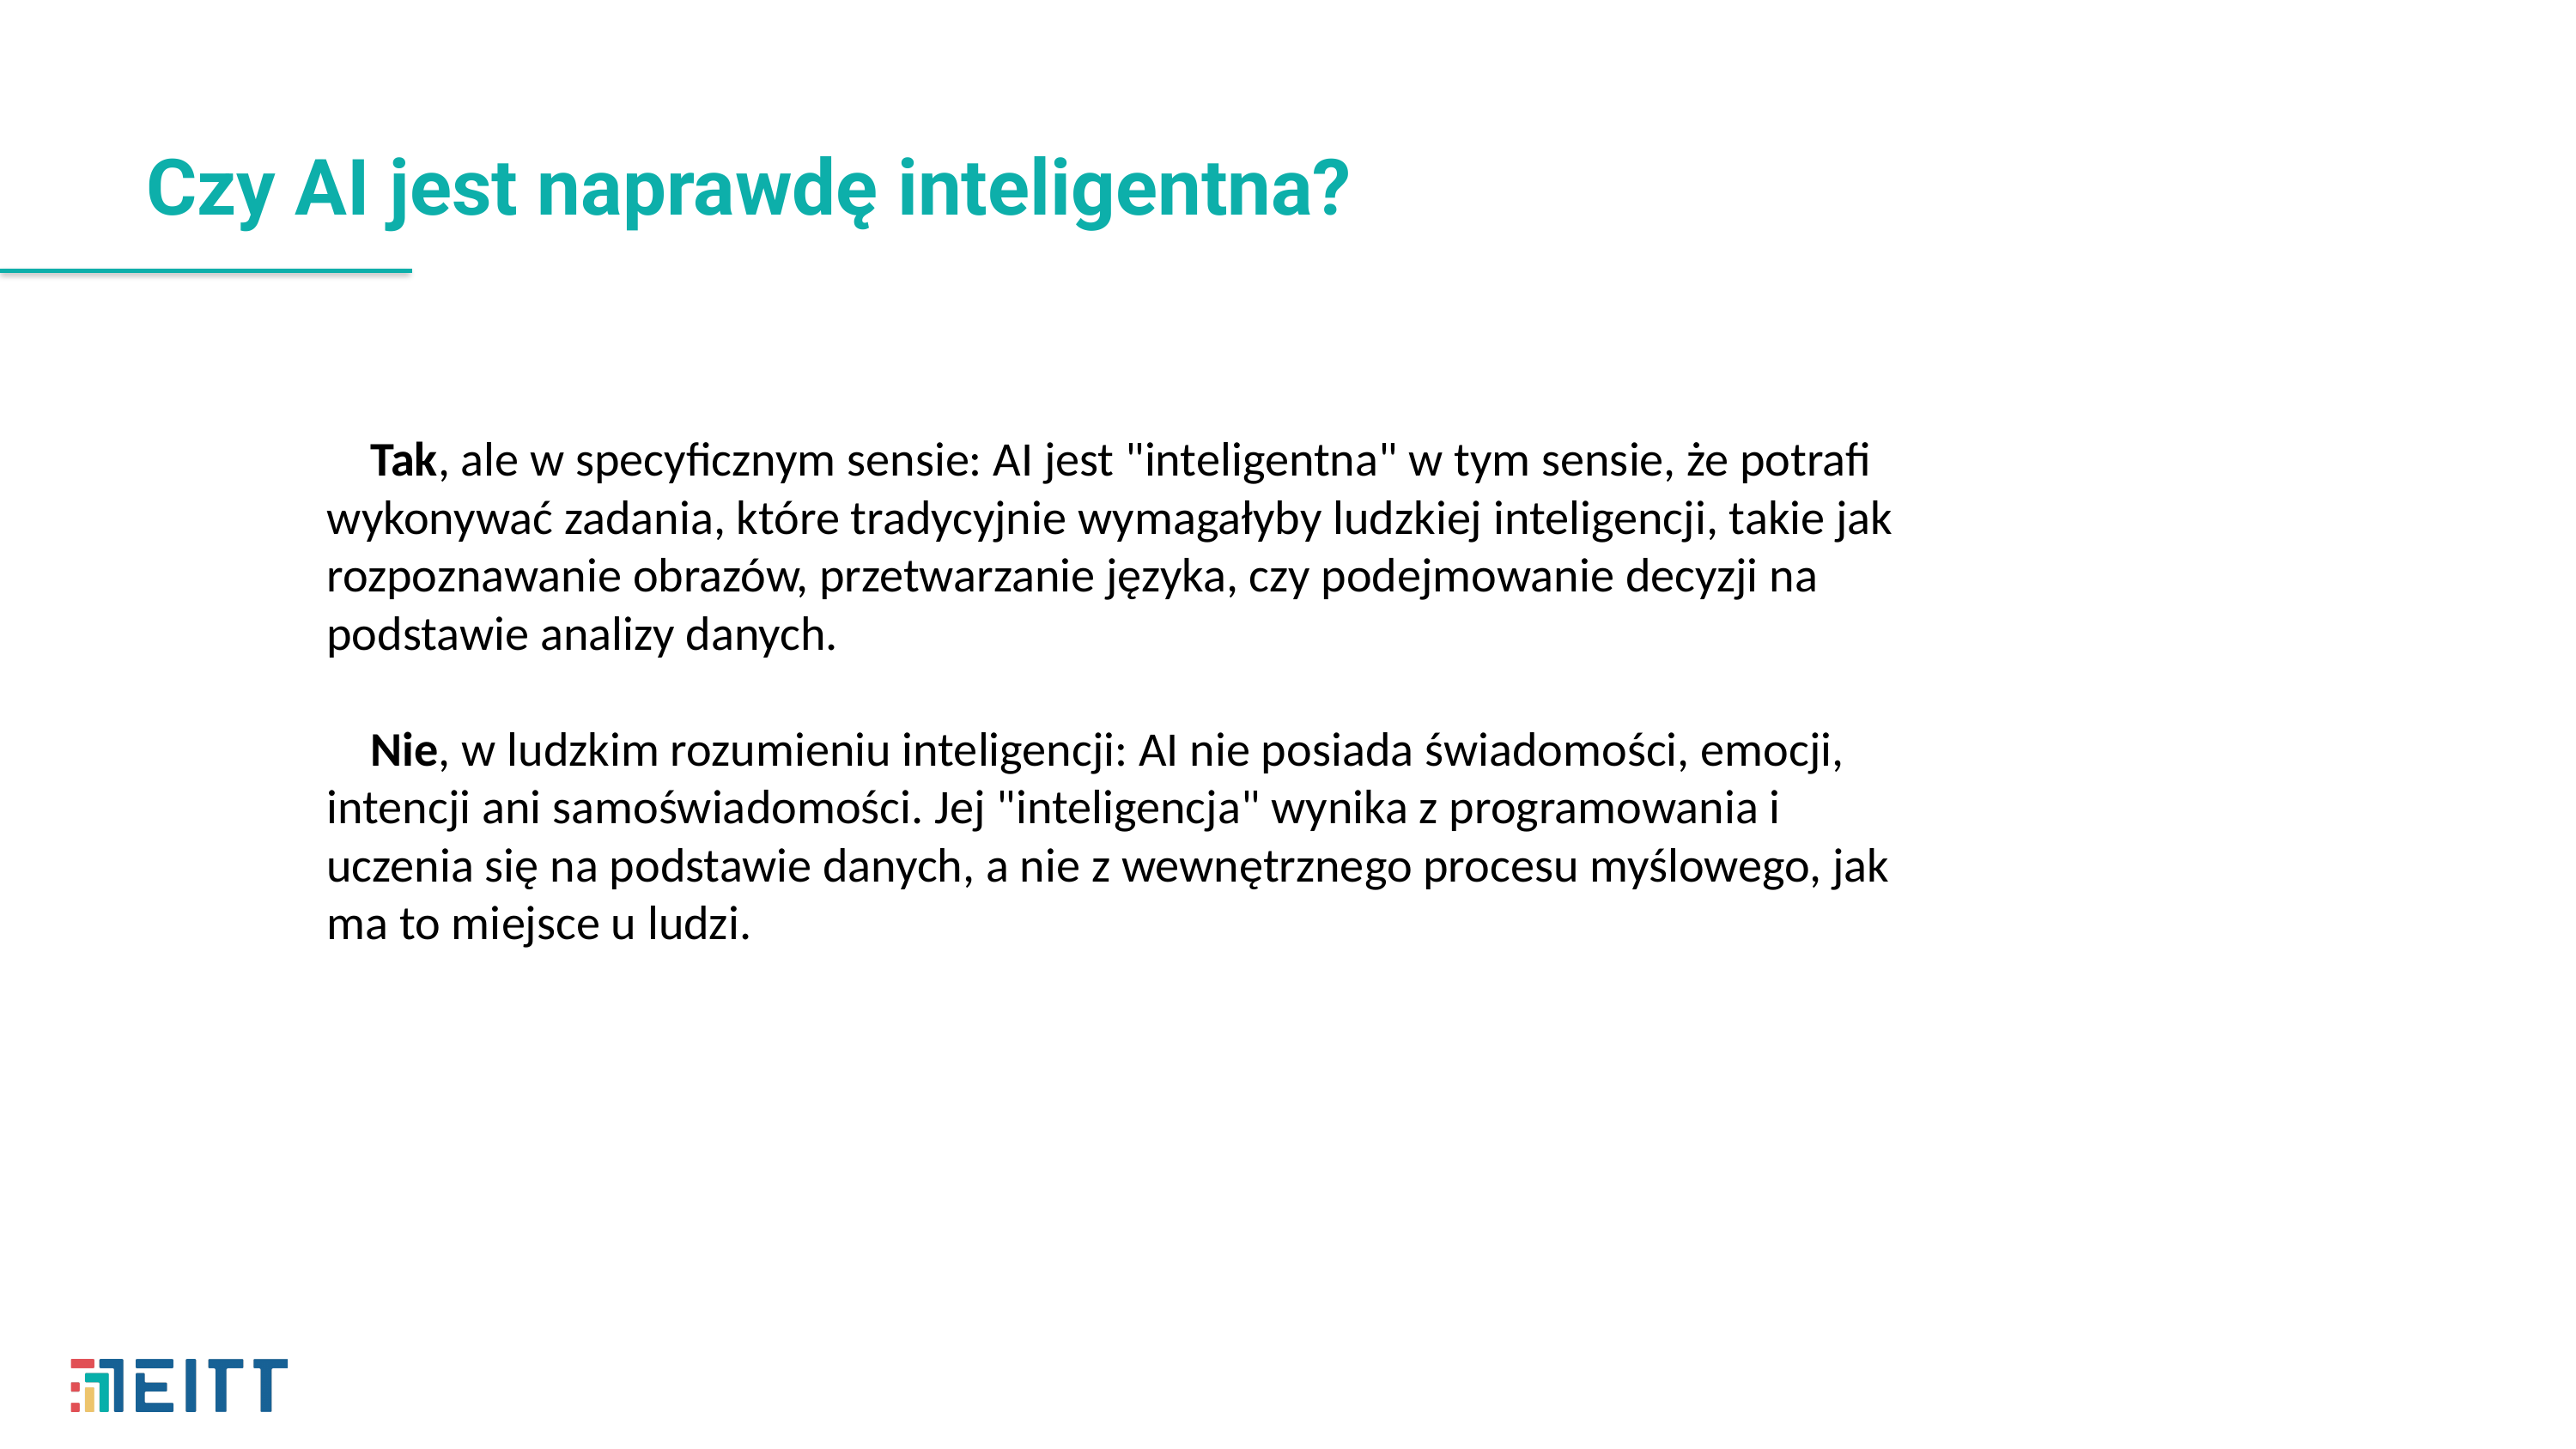

# Czy AI jest naprawdę inteligentna?

    Tak, ale w specyficznym sensie: AI jest "inteligentna" w tym sensie, że potrafi wykonywać zadania, które tradycyjnie wymagałyby ludzkiej inteligencji, takie jak rozpoznawanie obrazów, przetwarzanie języka, czy podejmowanie decyzji na podstawie analizy danych.

    Nie, w ludzkim rozumieniu inteligencji: AI nie posiada świadomości, emocji, intencji ani samoświadomości. Jej "inteligencja" wynika z programowania i uczenia się na podstawie danych, a nie z wewnętrznego procesu myślowego, jak ma to miejsce u ludzi.